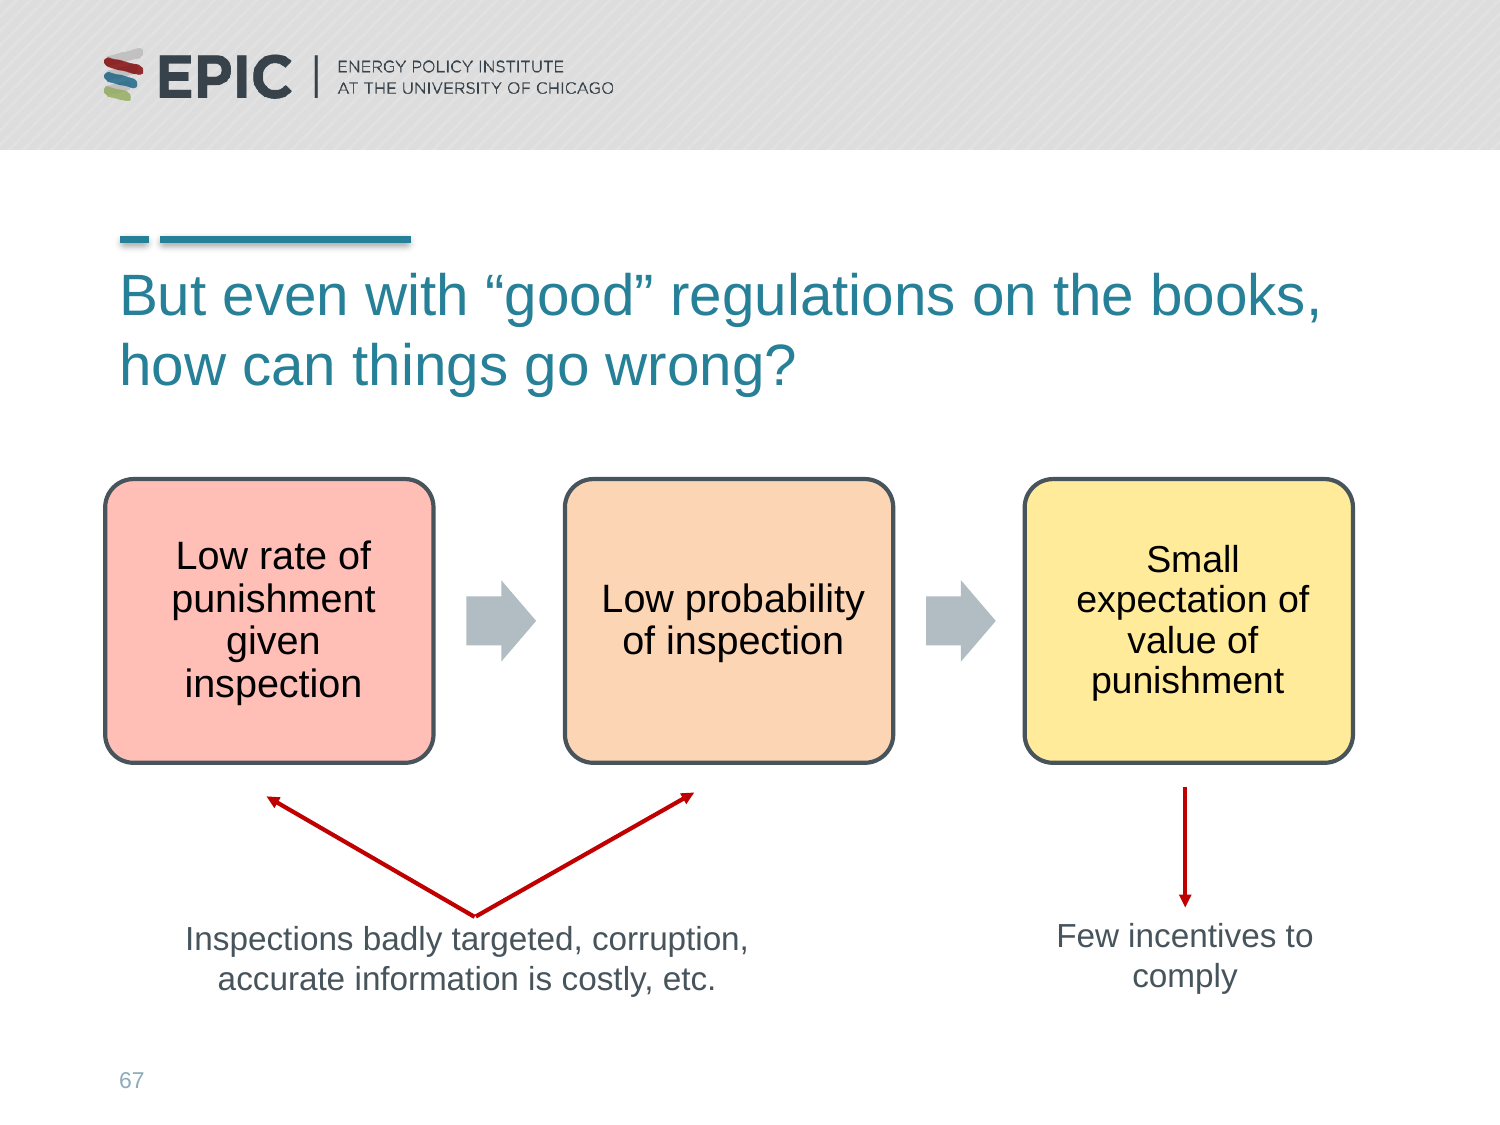

# But even with “good” regulations on the books, how can things go wrong?
Low rate of punishment given inspection

Low probability of inspection

Small expectation of value of punishment
Few incentives to comply
Inspections badly targeted, corruption, accurate information is costly, etc.
67